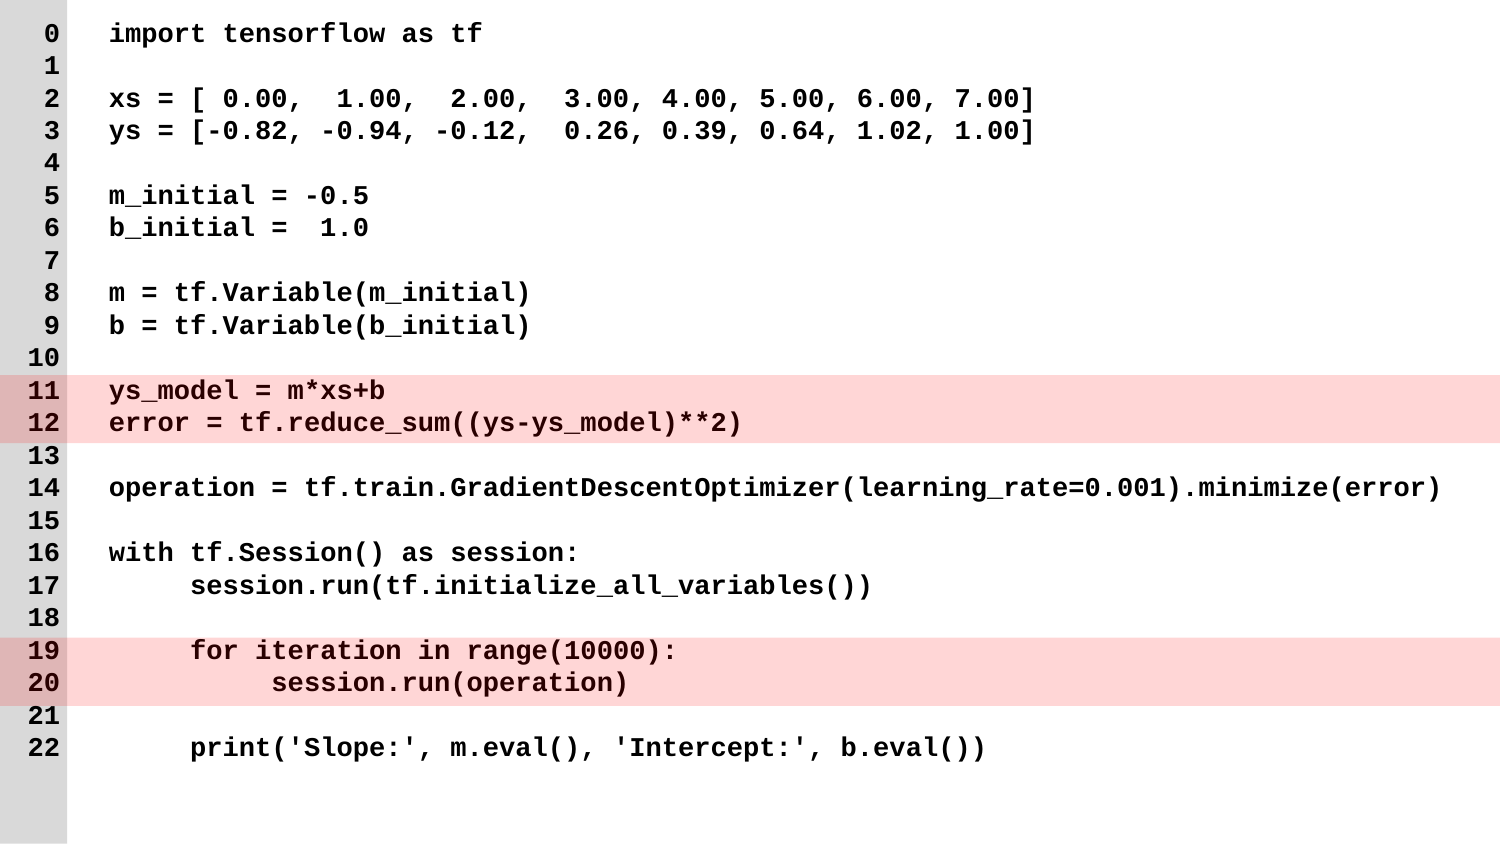

0   import tensorflow as tf
 1
 2   xs = [ 0.00,  1.00,  2.00,  3.00, 4.00, 5.00, 6.00, 7.00]
 3   ys = [-0.82, -0.94, -0.12,  0.26, 0.39, 0.64, 1.02, 1.00]
 4
 5   m_initial = -0.5
 6   b_initial =  1.0
 7
 8   m = tf.Variable(m_initial)
 9   b = tf.Variable(b_initial)
10
11   ys_model = m*xs+b
12   error = tf.reduce_sum((ys-ys_model)**2)
13
14   operation = tf.train.GradientDescentOptimizer(learning_rate=0.001).minimize(error)
15
16   with tf.Session() as session:
17        session.run(tf.initialize_all_variables())
18
19        for iteration in range(10000):
20             session.run(operation)
21
22        print('Slope:', m.eval(), 'Intercept:', b.eval())